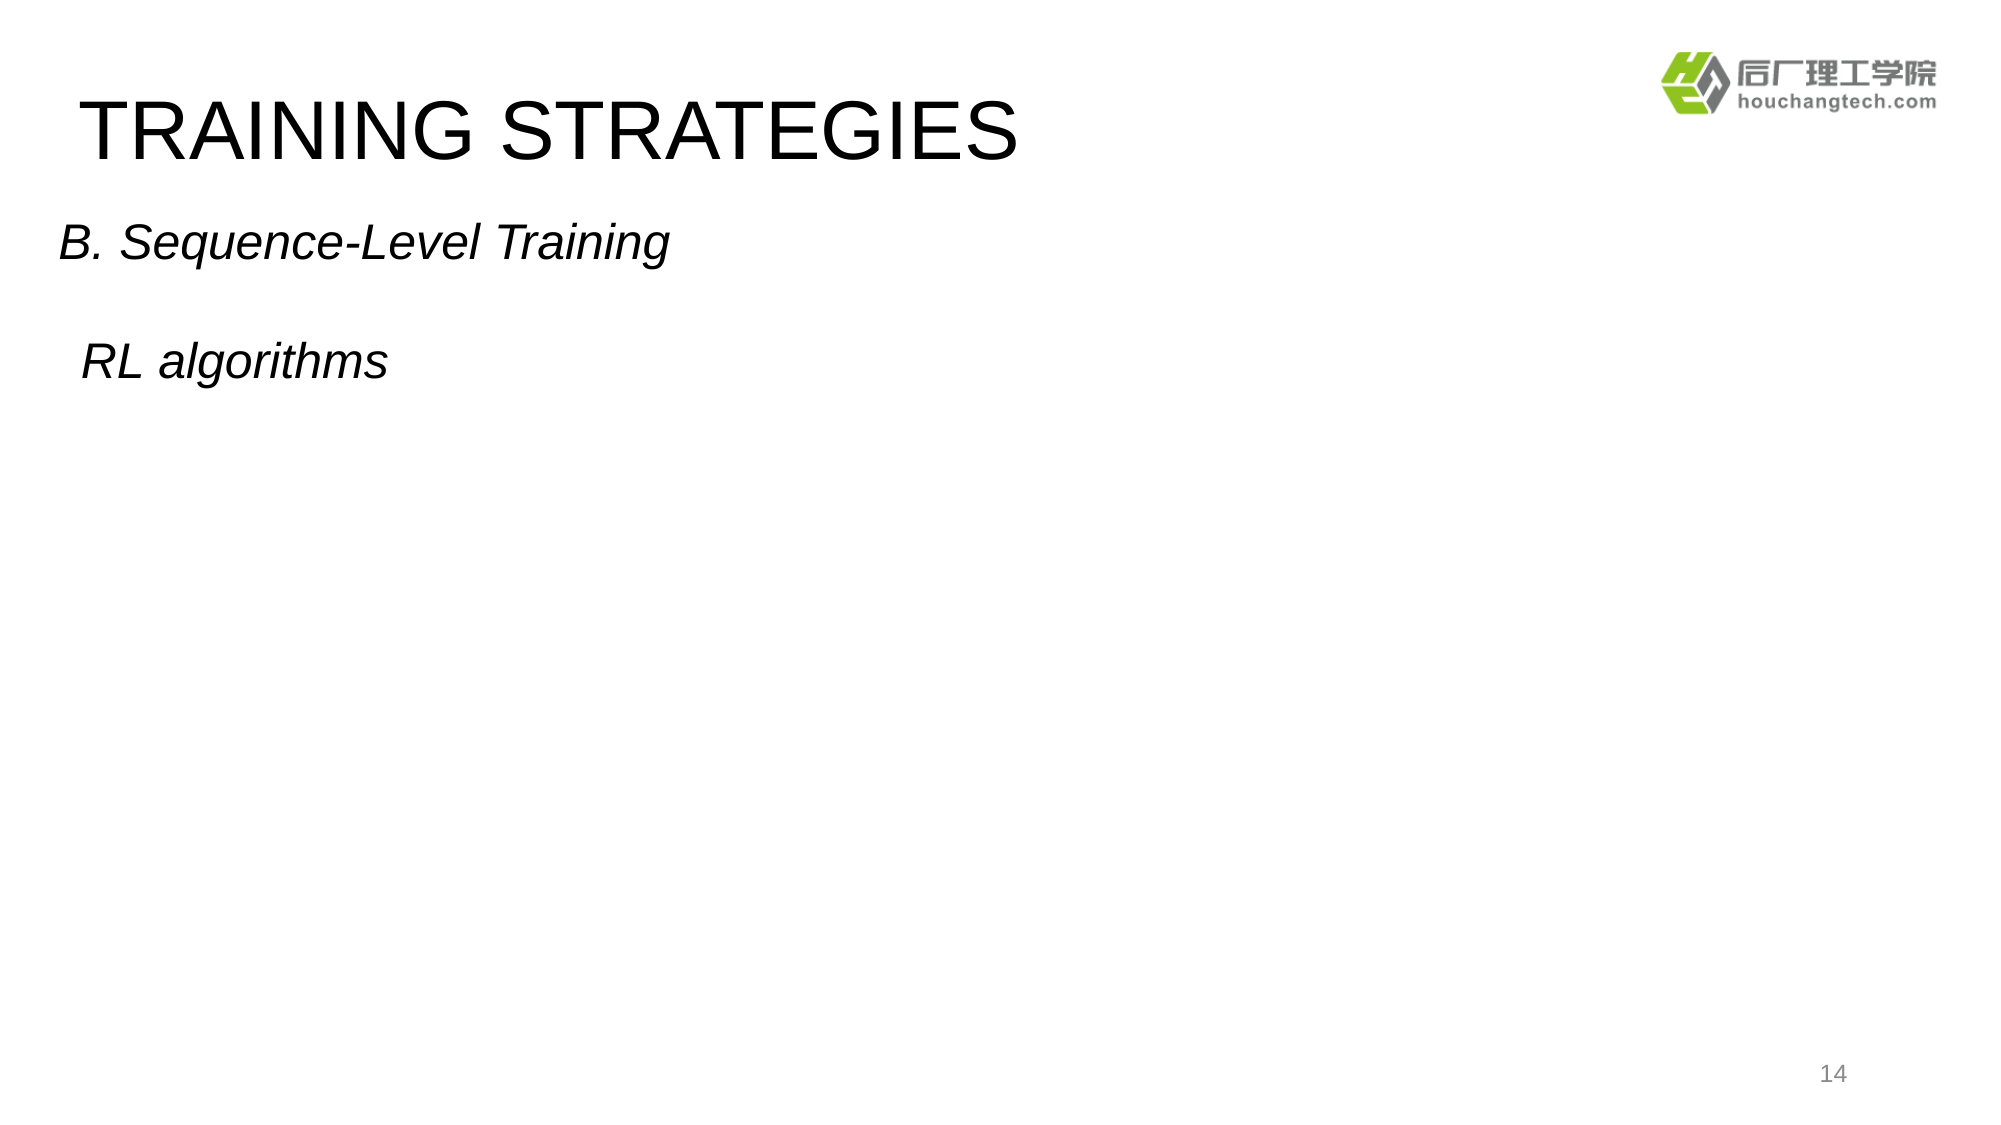

TRAINING STRATEGIES
B. Sequence-Level Training
RL algorithms
14